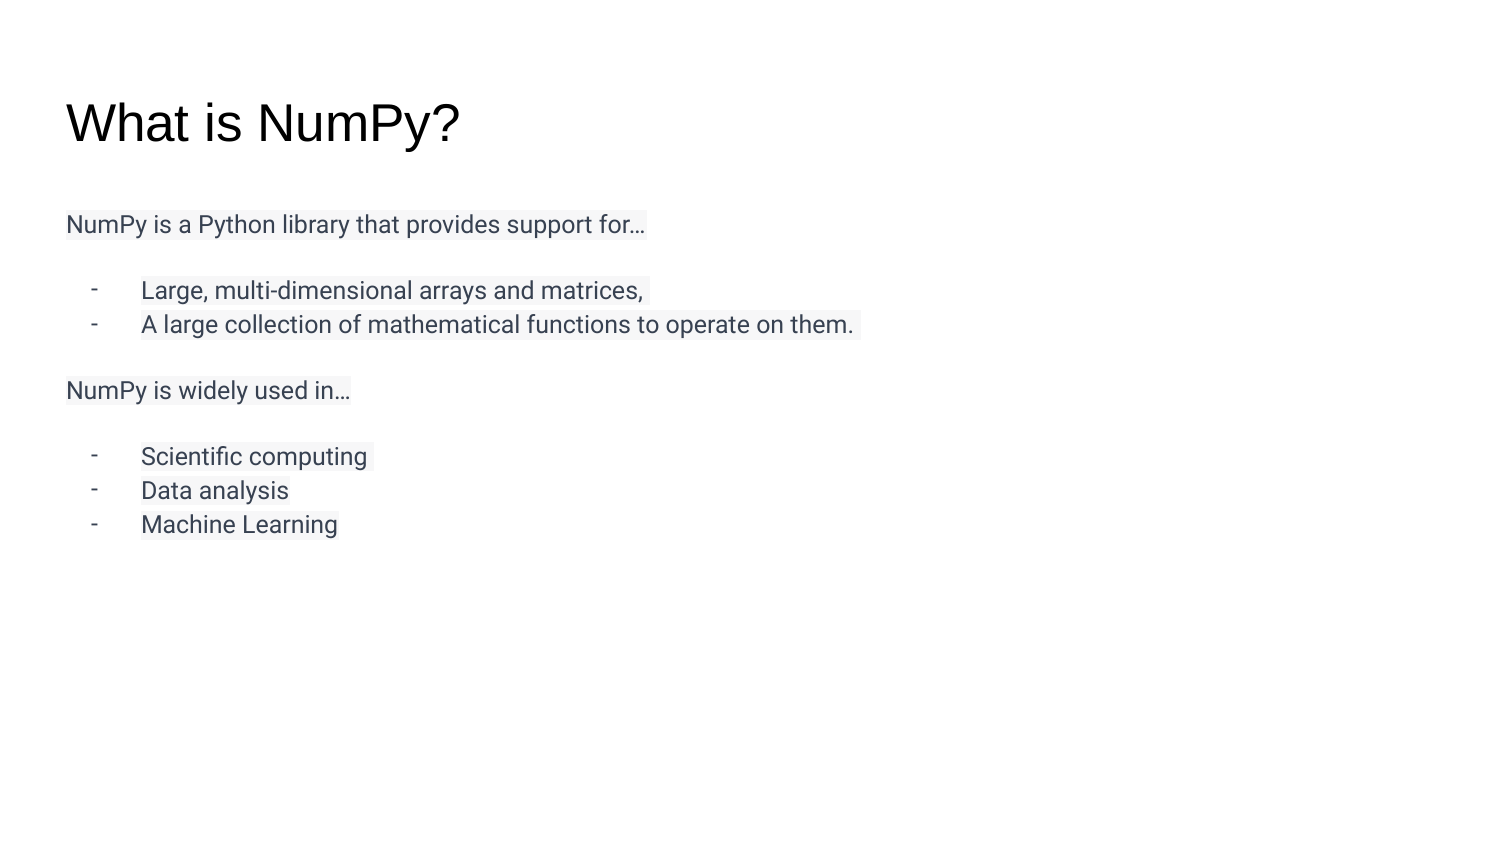

# What is NumPy?
NumPy is a Python library that provides support for…
Large, multi-dimensional arrays and matrices,
A large collection of mathematical functions to operate on them.
NumPy is widely used in…
Scientific computing
Data analysis
Machine Learning